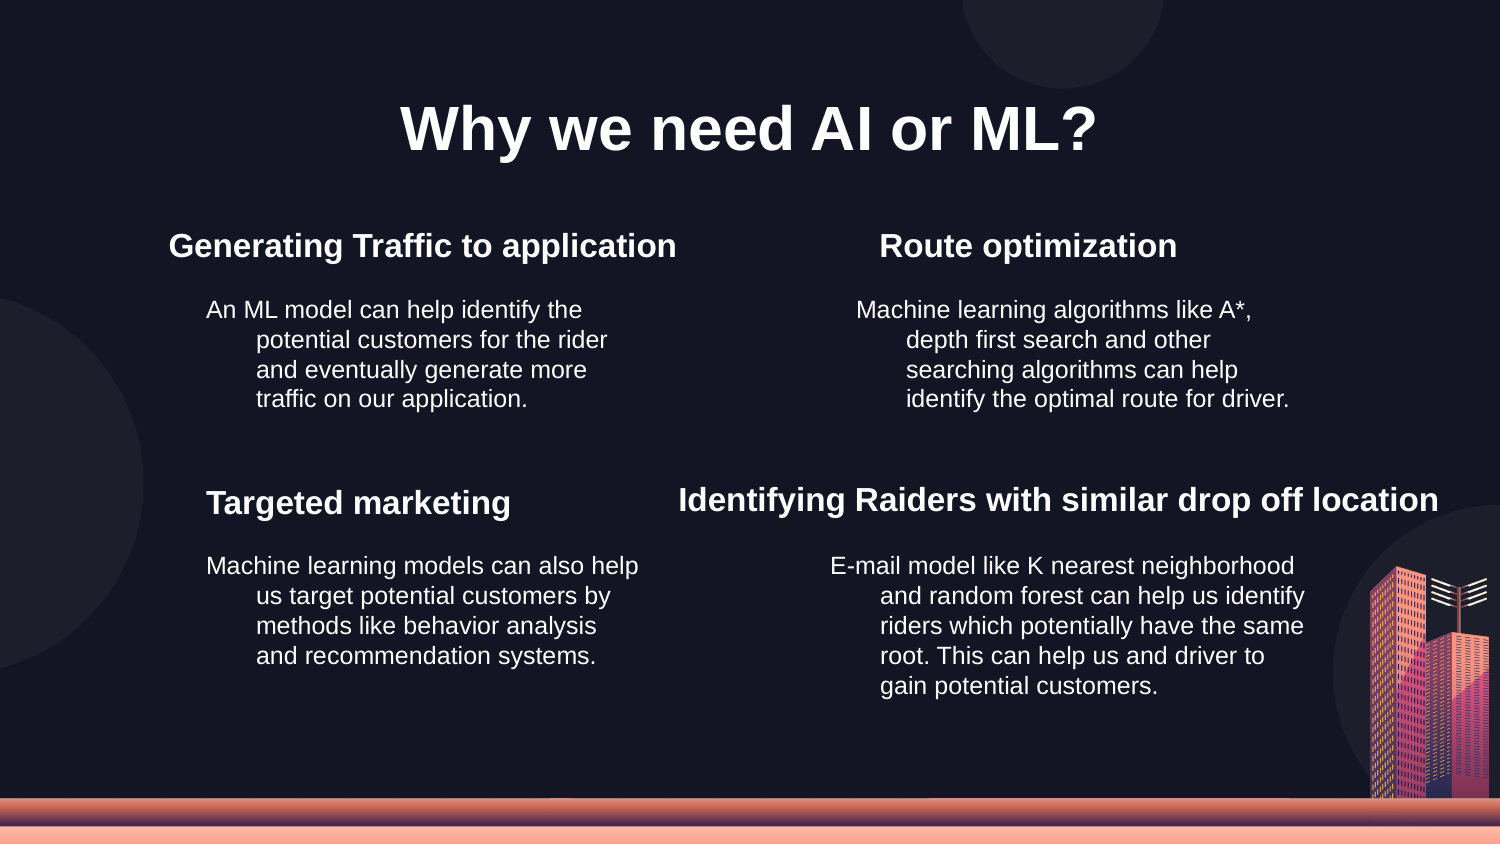

# Why we need AI or ML?
Generating Traffic to application
Route optimization
An ML model can help identify the potential customers for the rider and eventually generate more traffic on our application.
Machine learning algorithms like A*, depth first search and other searching algorithms can help identify the optimal route for driver.
Identifying Raiders with similar drop off location
Targeted marketing
Machine learning models can also help us target potential customers by methods like behavior analysis and recommendation systems.
E-mail model like K nearest neighborhood and random forest can help us identify riders which potentially have the same root. This can help us and driver to gain potential customers.